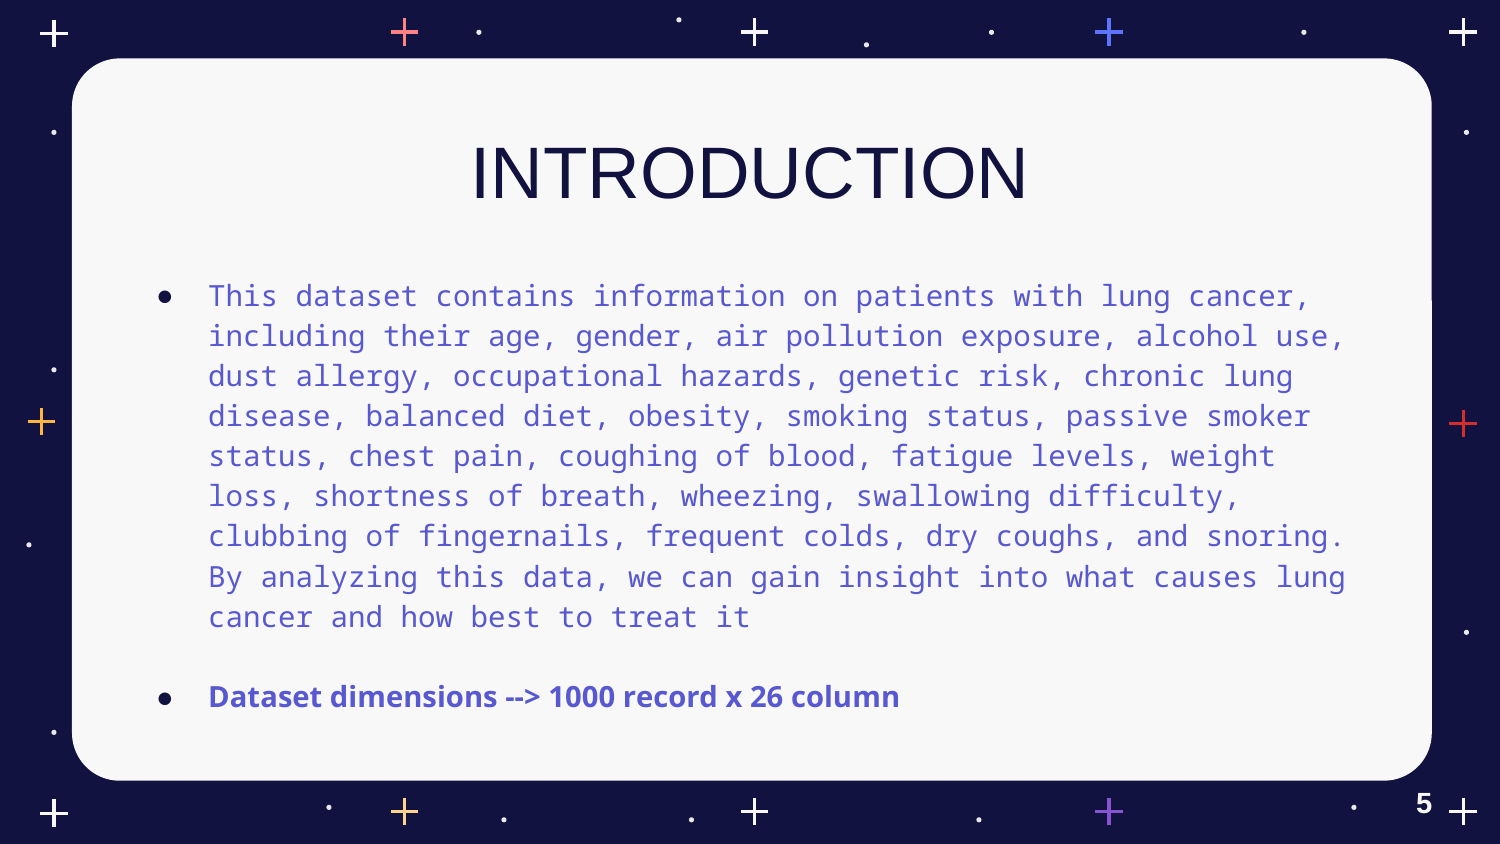

# INTRODUCTION
This dataset contains information on patients with lung cancer, including their age, gender, air pollution exposure, alcohol use, dust allergy, occupational hazards, genetic risk, chronic lung disease, balanced diet, obesity, smoking status, passive smoker status, chest pain, coughing of blood, fatigue levels, weight loss, shortness of breath, wheezing, swallowing difficulty, clubbing of fingernails, frequent colds, dry coughs, and snoring. By analyzing this data, we can gain insight into what causes lung cancer and how best to treat it

Dataset dimensions --> 1000 record x 26 column
5